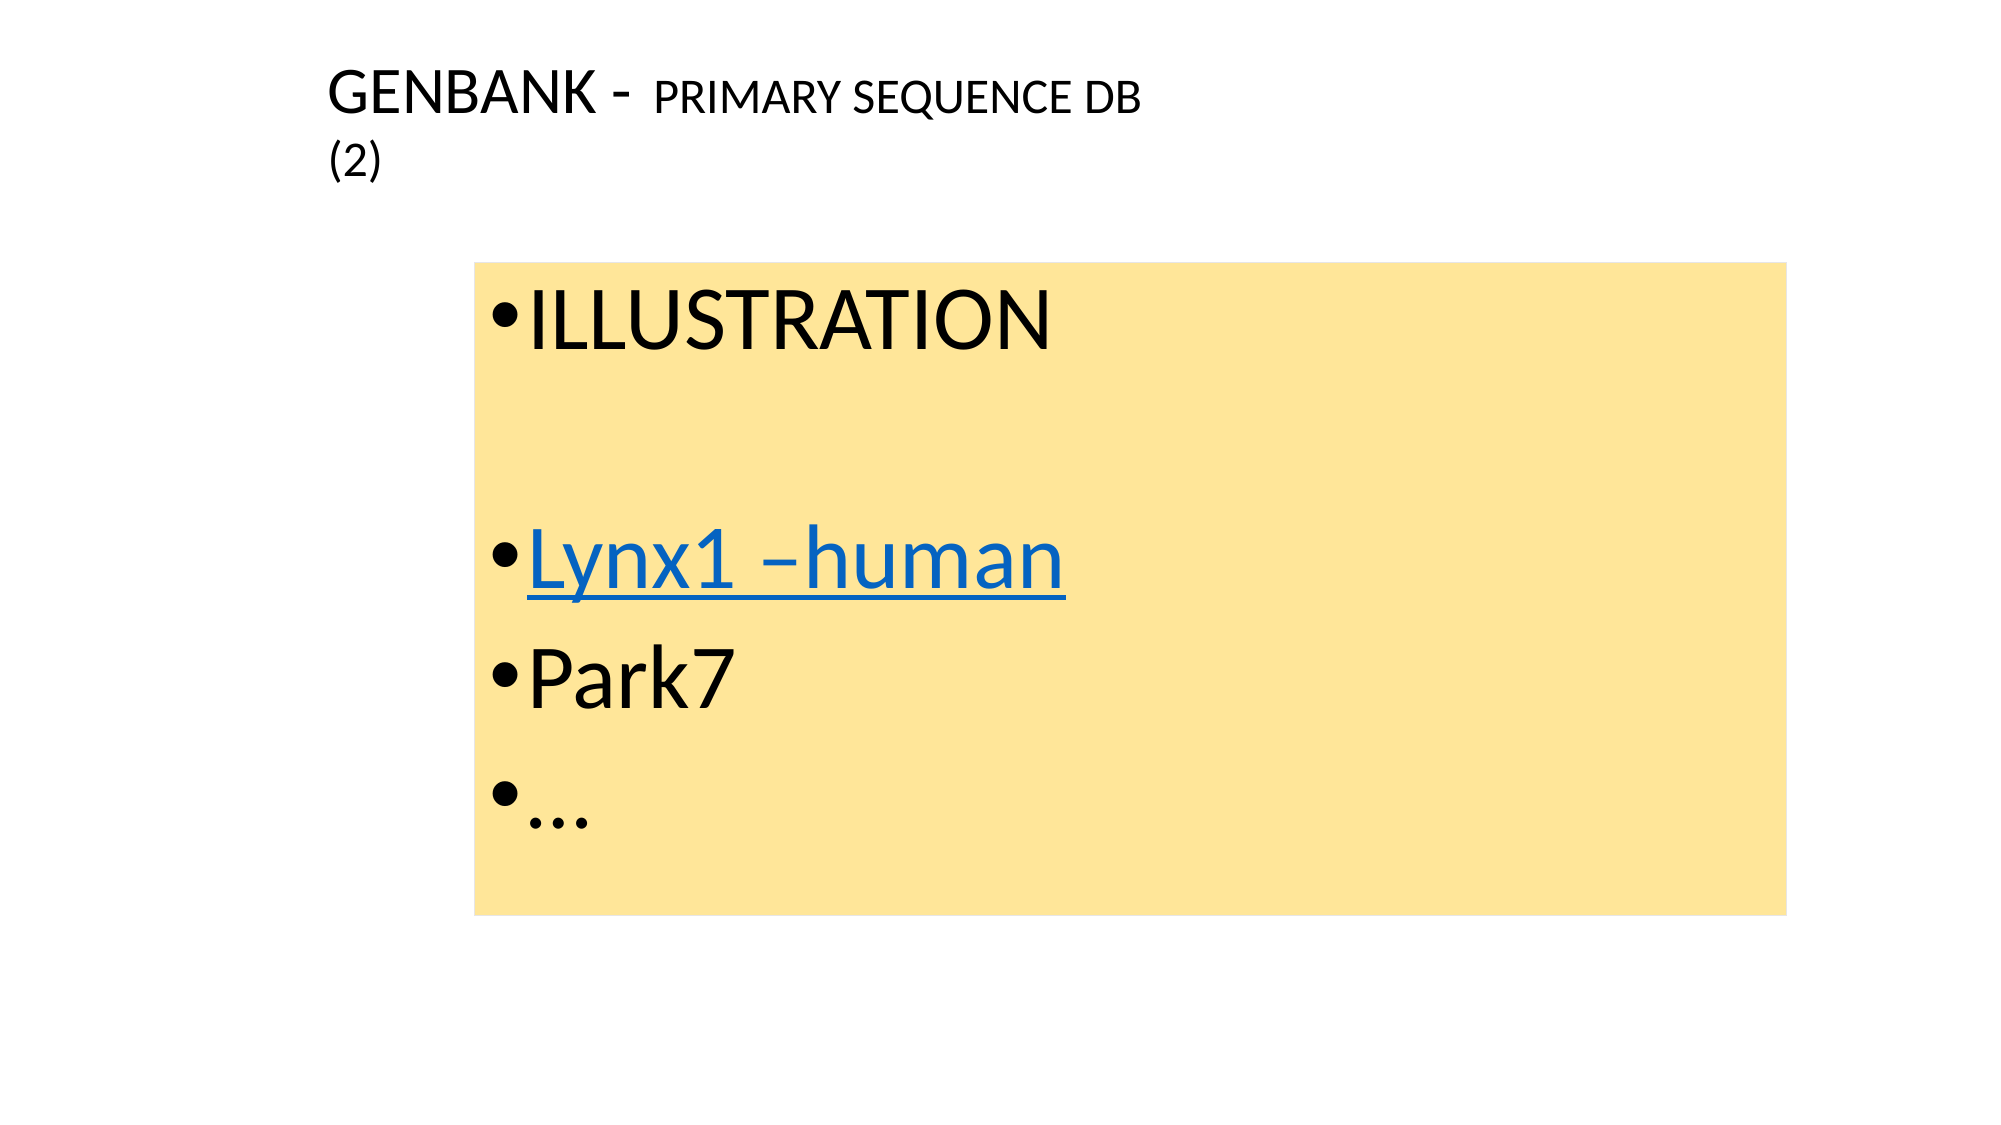

# GENBANK - PRIMARY SEQUENCE DB (2)
ILLUSTRATION

Lynx1 –human
Park7
…